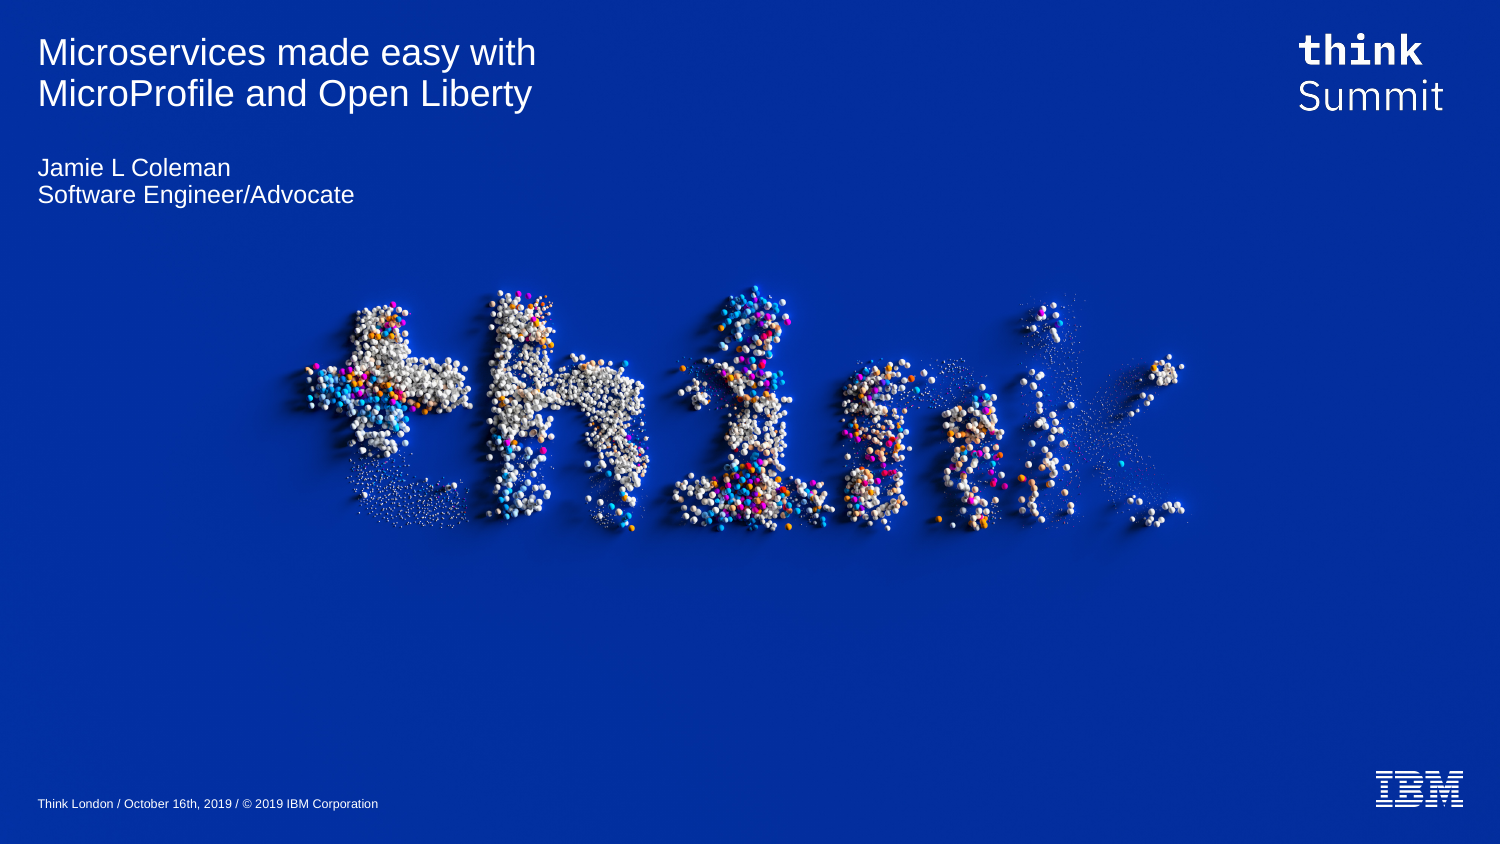

# Microservices made easy with MicroProfile and Open Liberty Jamie L Coleman Software Engineer/Advocate
Think London / October 16th, 2019 / © 2019 IBM Corporation